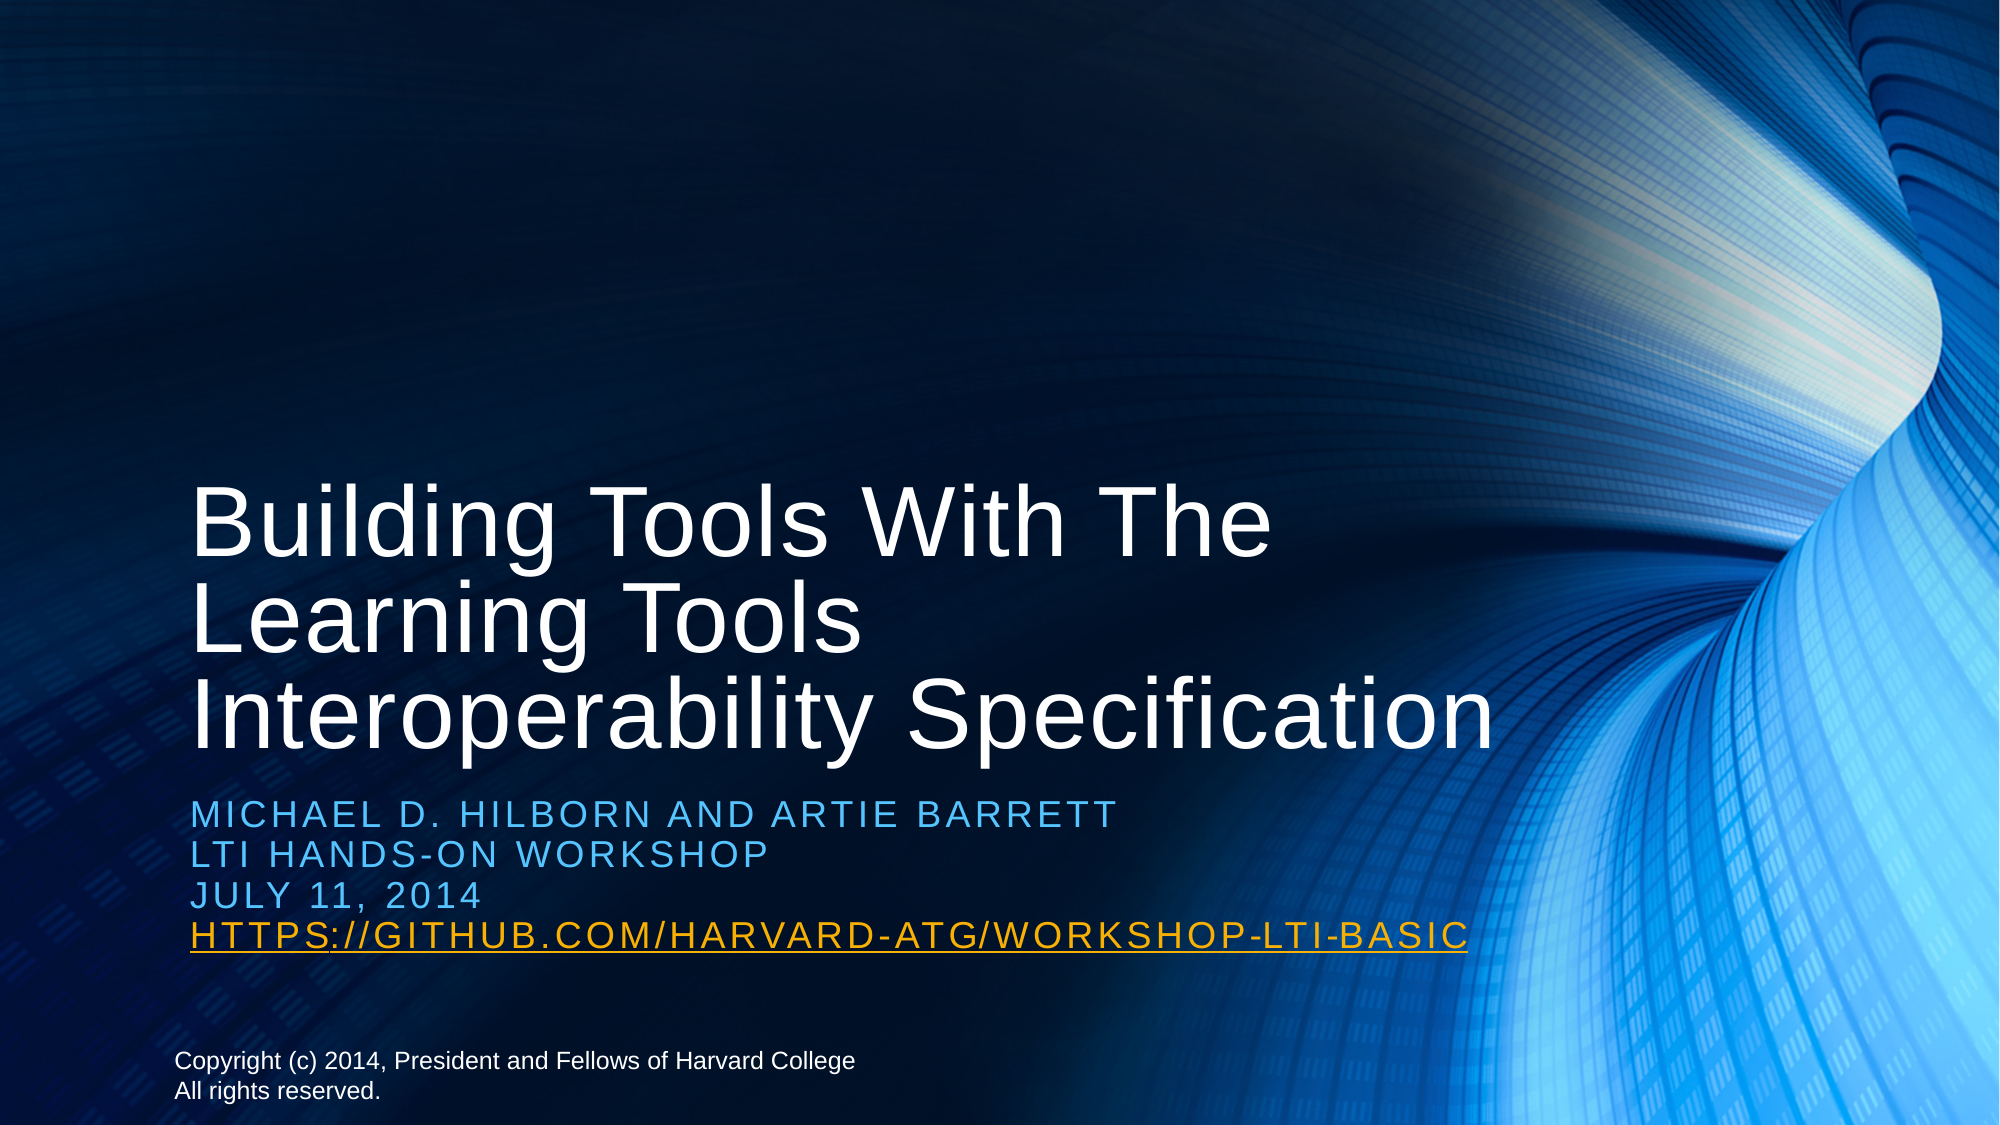

# Building Tools With The Learning Tools Interoperability Specification
Michael d. hilborn and Artie Barrett
LTI Hands-On Workshop
July 11, 2014
https://github.com/Harvard-ATG/workshop-lti-basic

Copyright (c) 2014, President and Fellows of Harvard College
All rights reserved.